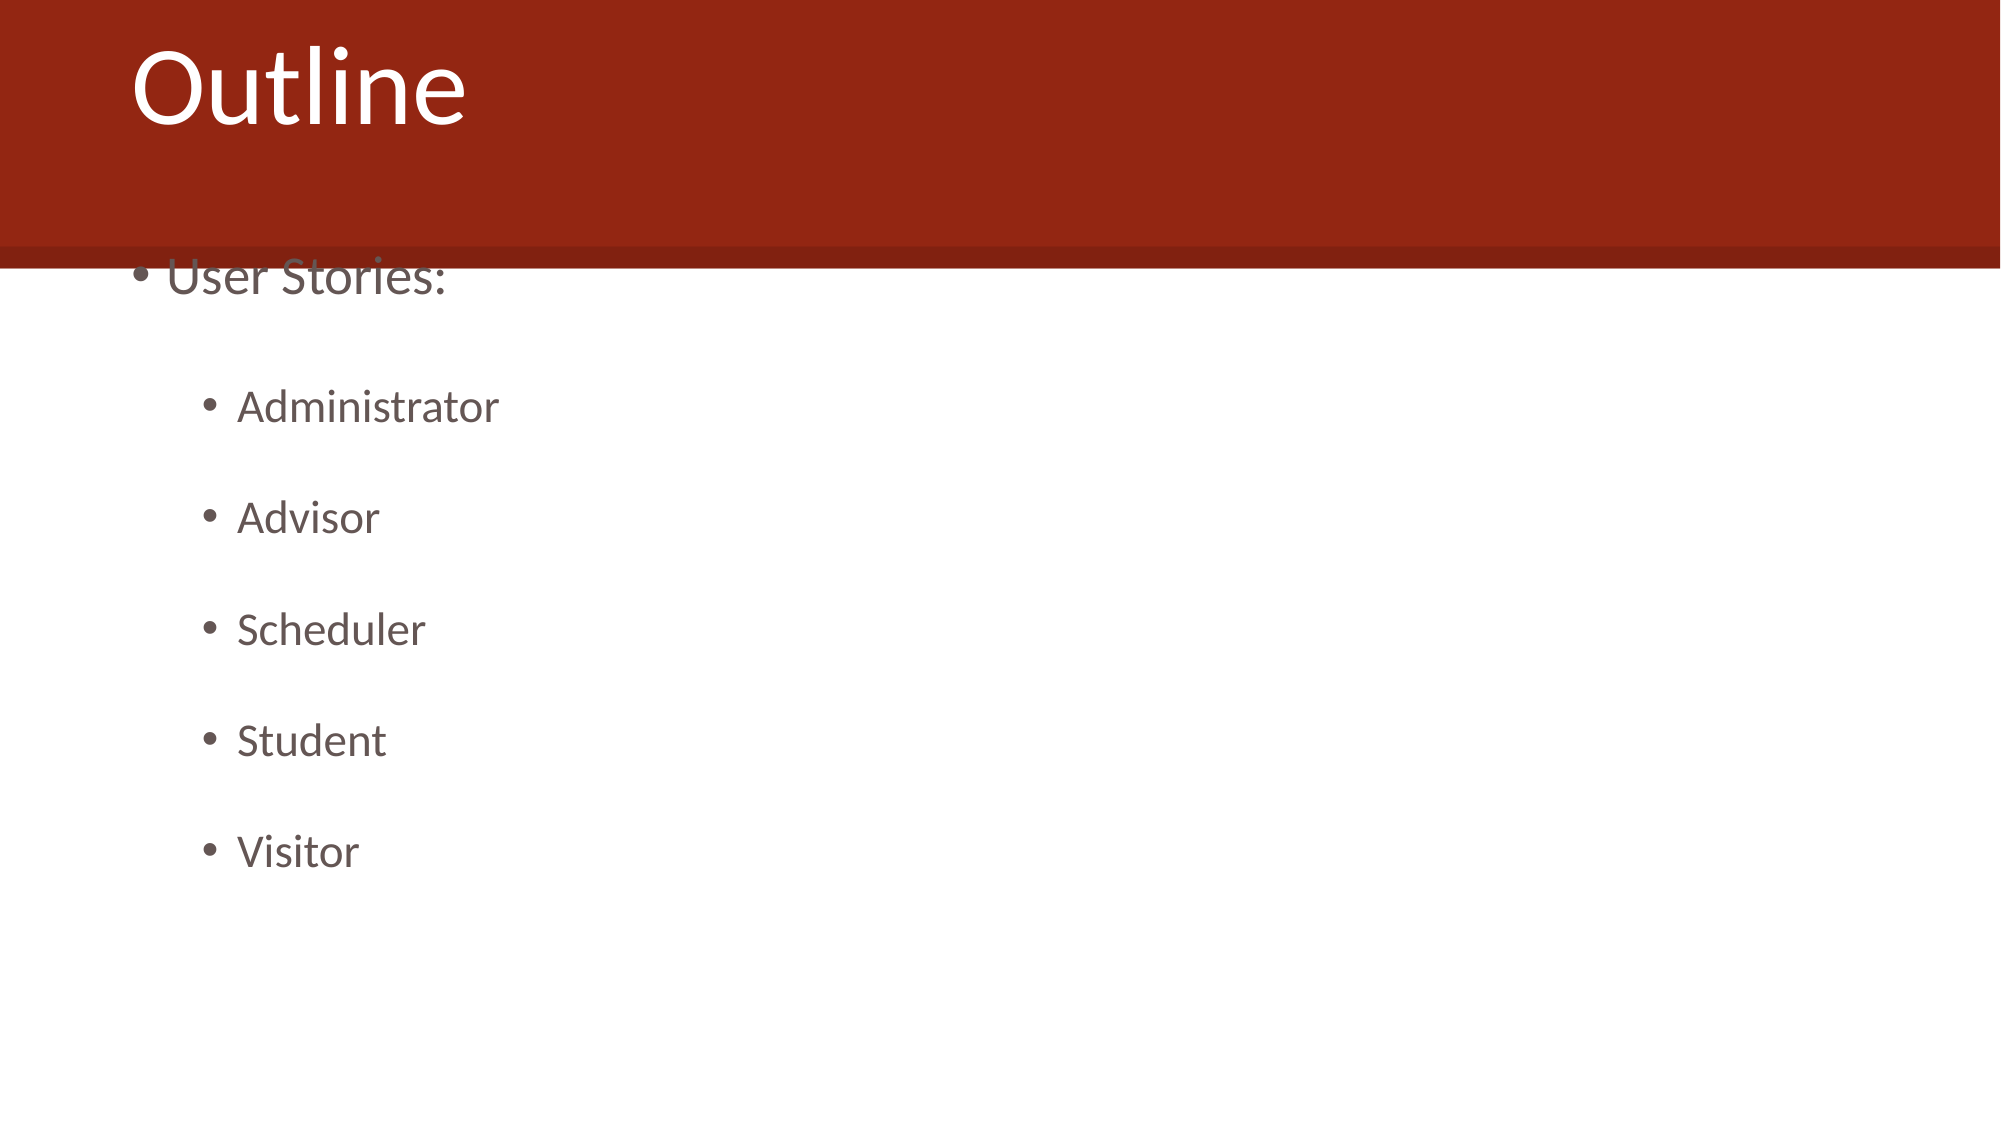

# Outline
User Stories:
Administrator
Advisor
Scheduler
Student
Visitor